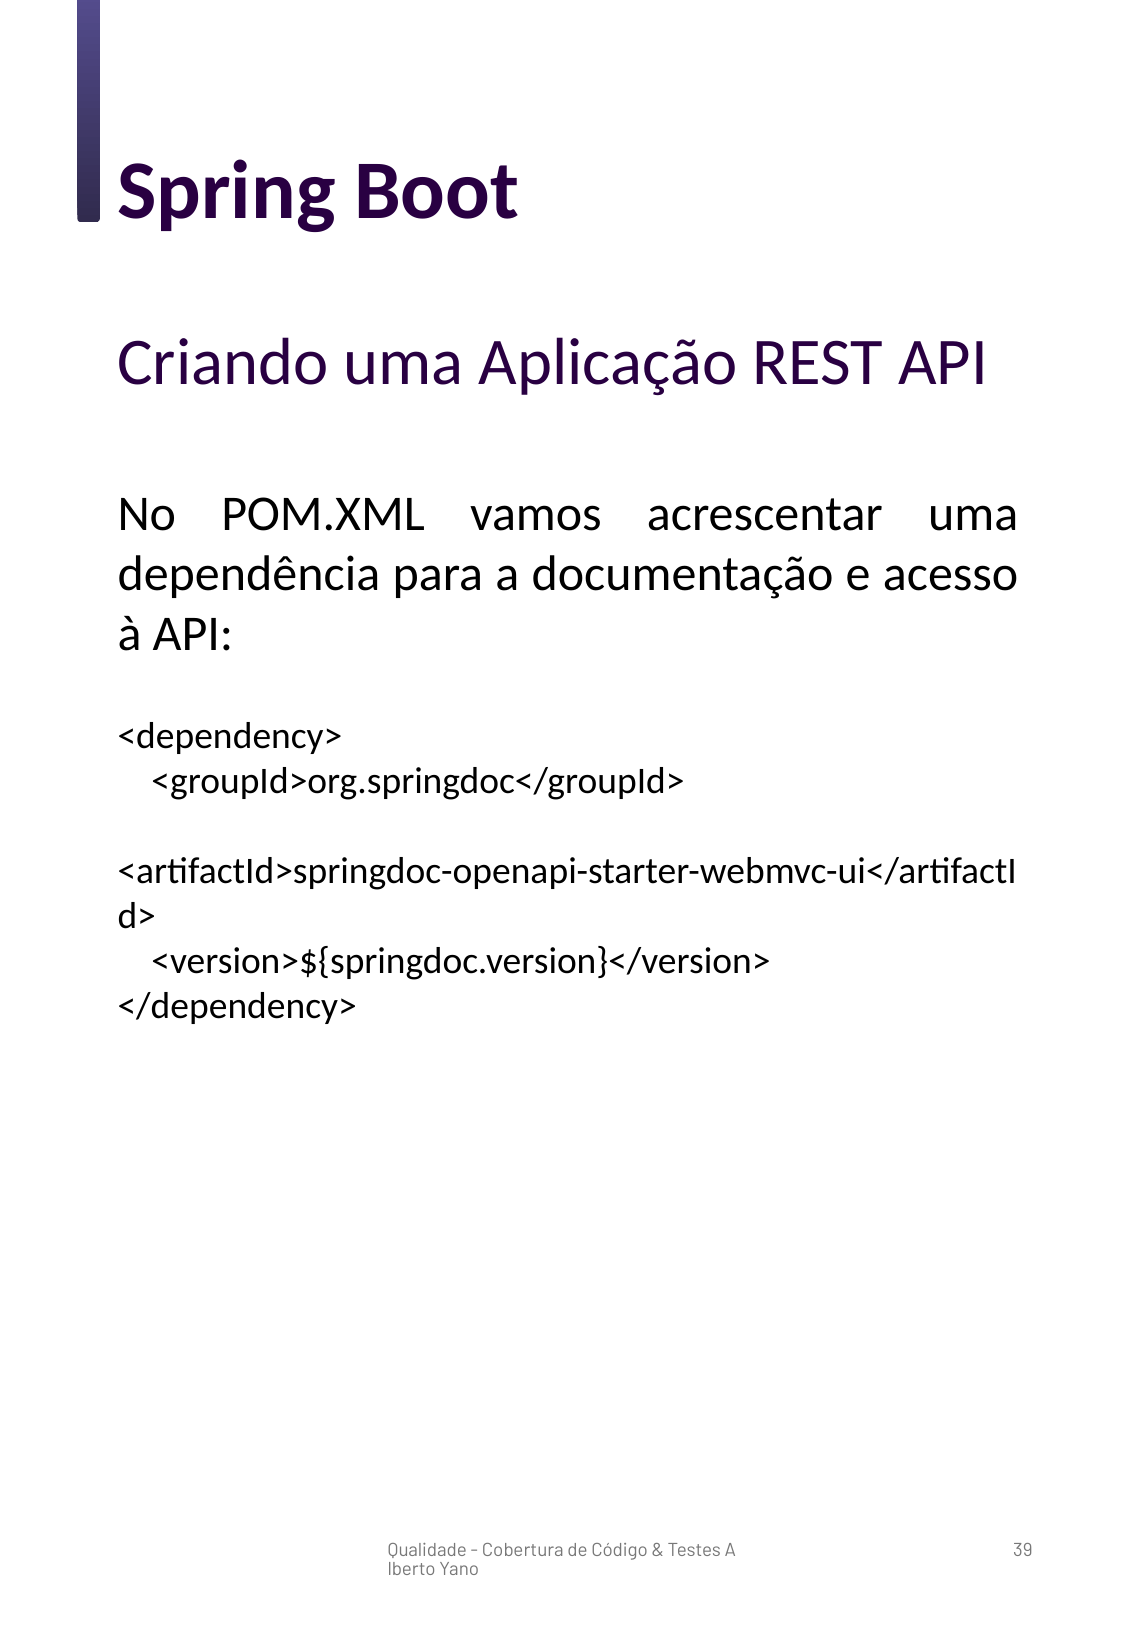

Spring Boot
Criando uma Aplicação REST API
No POM.XML vamos acrescentar uma dependência para a documentação e acesso à API:

<dependency>
    <groupId>org.springdoc</groupId>
    <artifactId>springdoc-openapi-starter-webmvc-ui</artifactId>
    <version>${springdoc.version}</version>
</dependency>
Qualidade - Cobertura de Código & Testes Alberto Yano
39